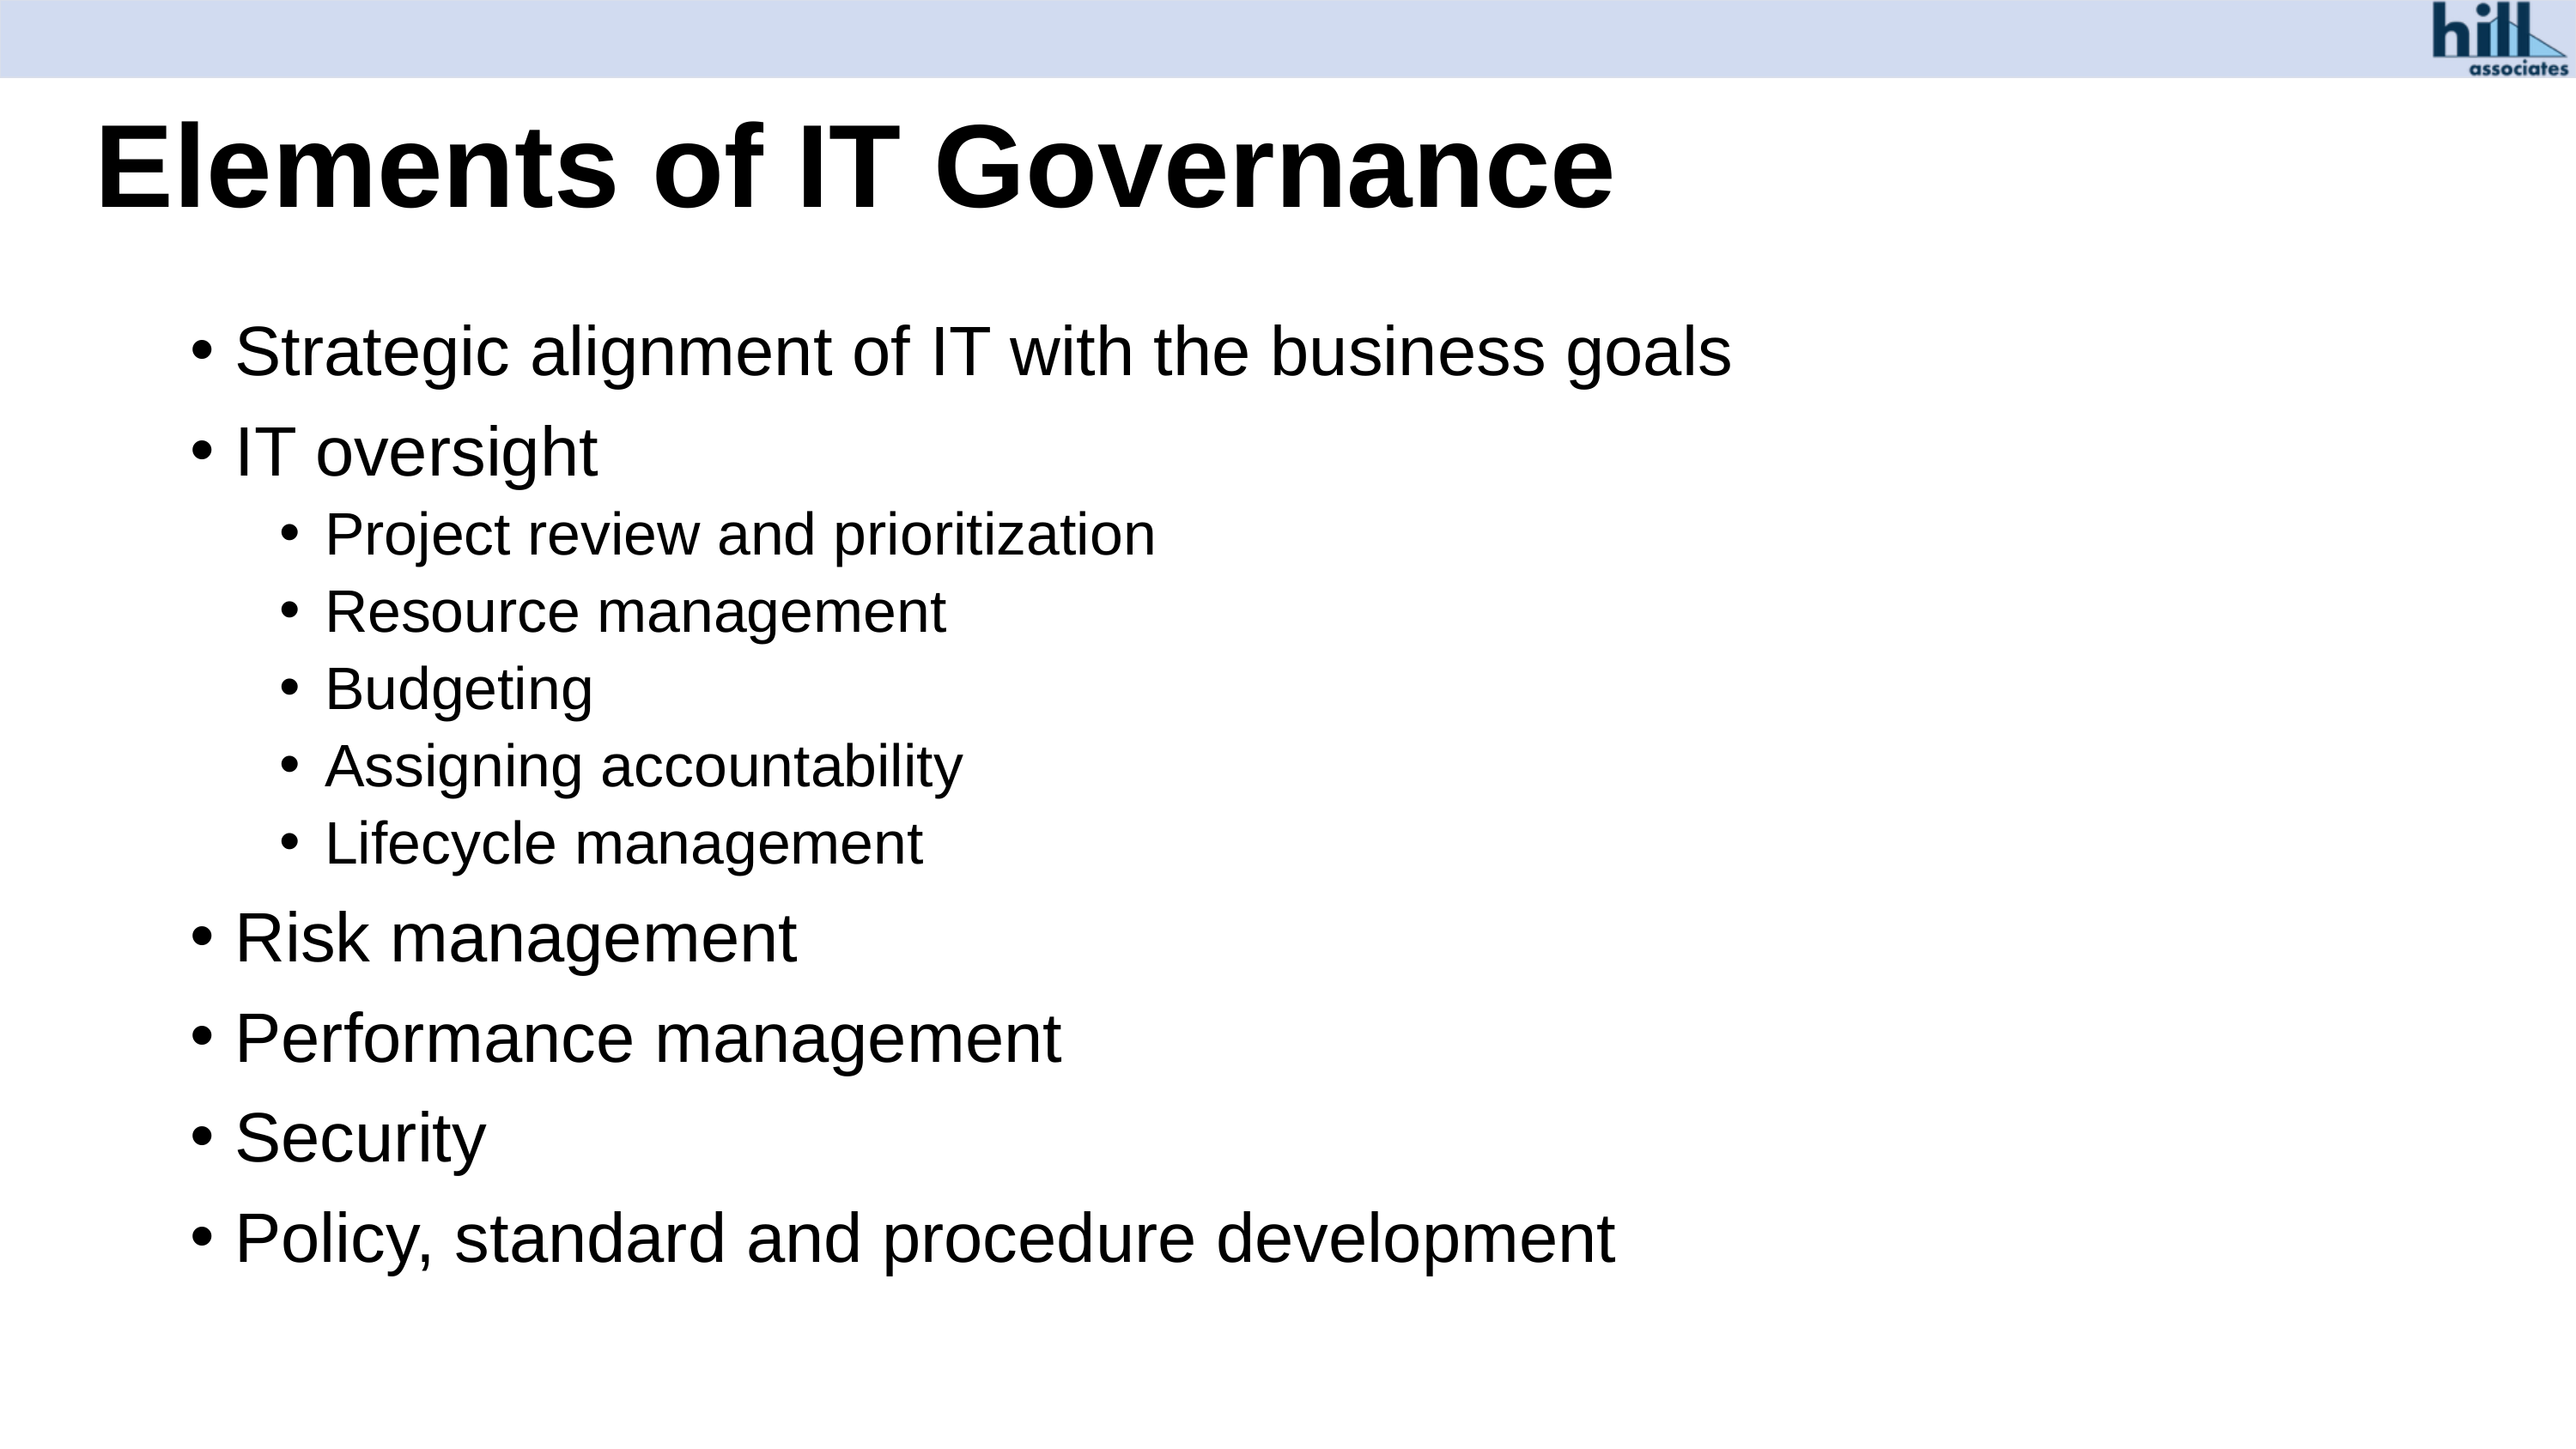

# Elements of IT Governance
Strategic alignment of IT with the business goals
IT oversight
Project review and prioritization
Resource management
Budgeting
Assigning accountability
Lifecycle management
Risk management
Performance management
Security
Policy, standard and procedure development